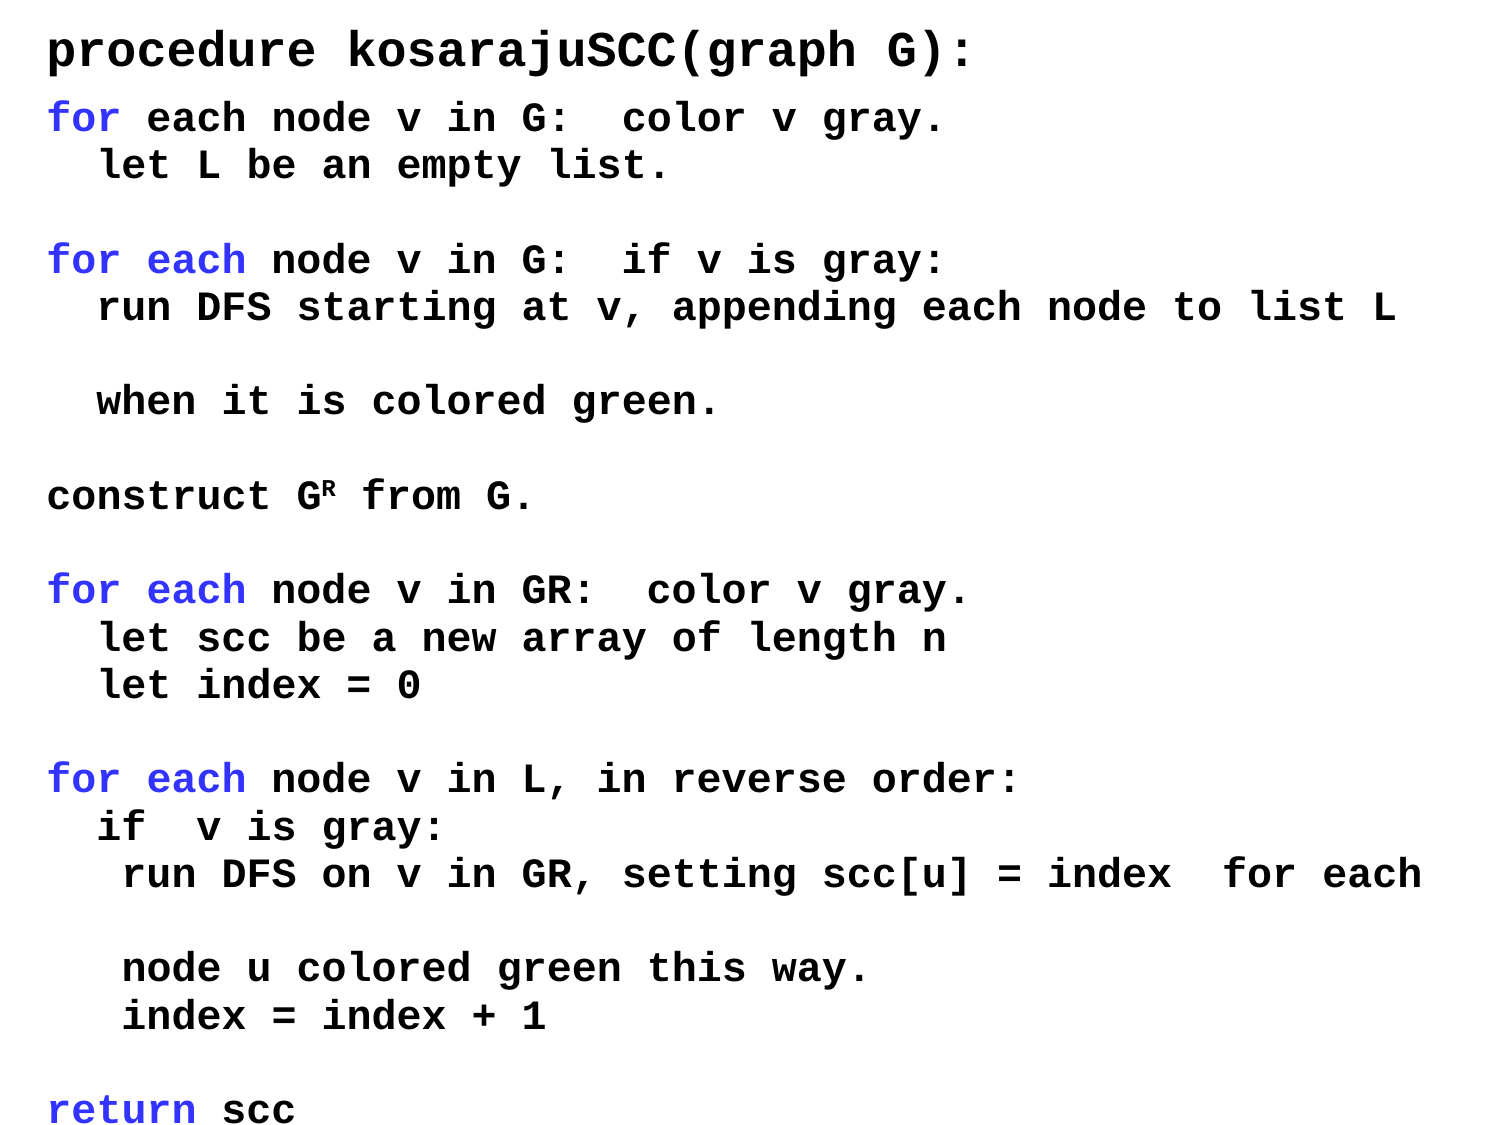

| procedure kosarajuSCC(graph G): |
| --- |
| for each node v in G: color v gray. let L be an empty list. for each node v in G: if v is gray: run DFS starting at v, appending each node to list L when it is colored green. construct GR from G. for each node v in GR: color v gray. let scc be a new array of length n let index = 0 for each node v in L, in reverse order: if v is gray: run DFS on v in GR, setting scc[u] = index for each node u colored green this way. index = index + 1 return scc |